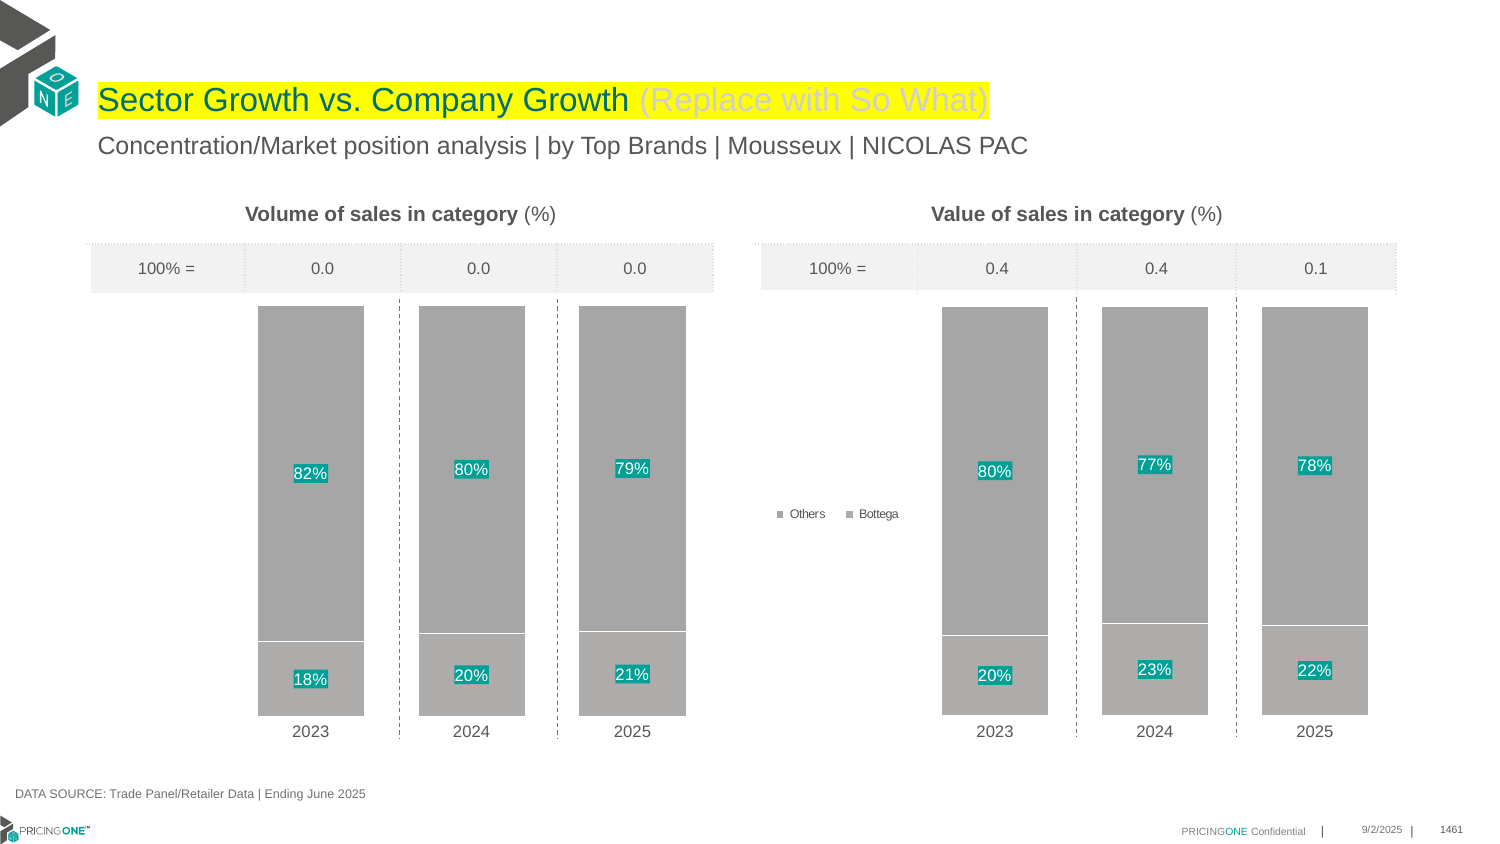

# Sector Growth vs. Company Growth (Replace with So What)
Concentration/Market position analysis | by Top Brands | Mousseux | NICOLAS PAC
| Volume of sales in category (%) |  |  |  |
| --- | --- | --- | --- |
| 100% = | 0.0 | 0.0 | 0.0 |
| Value of sales in category (%) |  |  |  |
| --- | --- | --- | --- |
| 100% = | 0.4 | 0.4 | 0.1 |

### Chart

| Category | Bottega | Others |
|---|---|---|
| 2023 | 0.18162583518930958 | 0.8183741648106906 |
| 2024 | 0.20271880819366853 | 0.7972811918063315 |
| 2025 | 0.205947242206235 | 0.7940527577937649 |

### Chart

| Category | Bottega | Others |
|---|---|---|
| 2023 | 0.19596123791951747 | 0.8040387620804825 |
| 2024 | 0.22609947424390428 | 0.7739005257560958 |
| 2025 | 0.22043380844401253 | 0.7795661915559875 |
DATA SOURCE: Trade Panel/Retailer Data | Ending June 2025

9/2/2025
1461